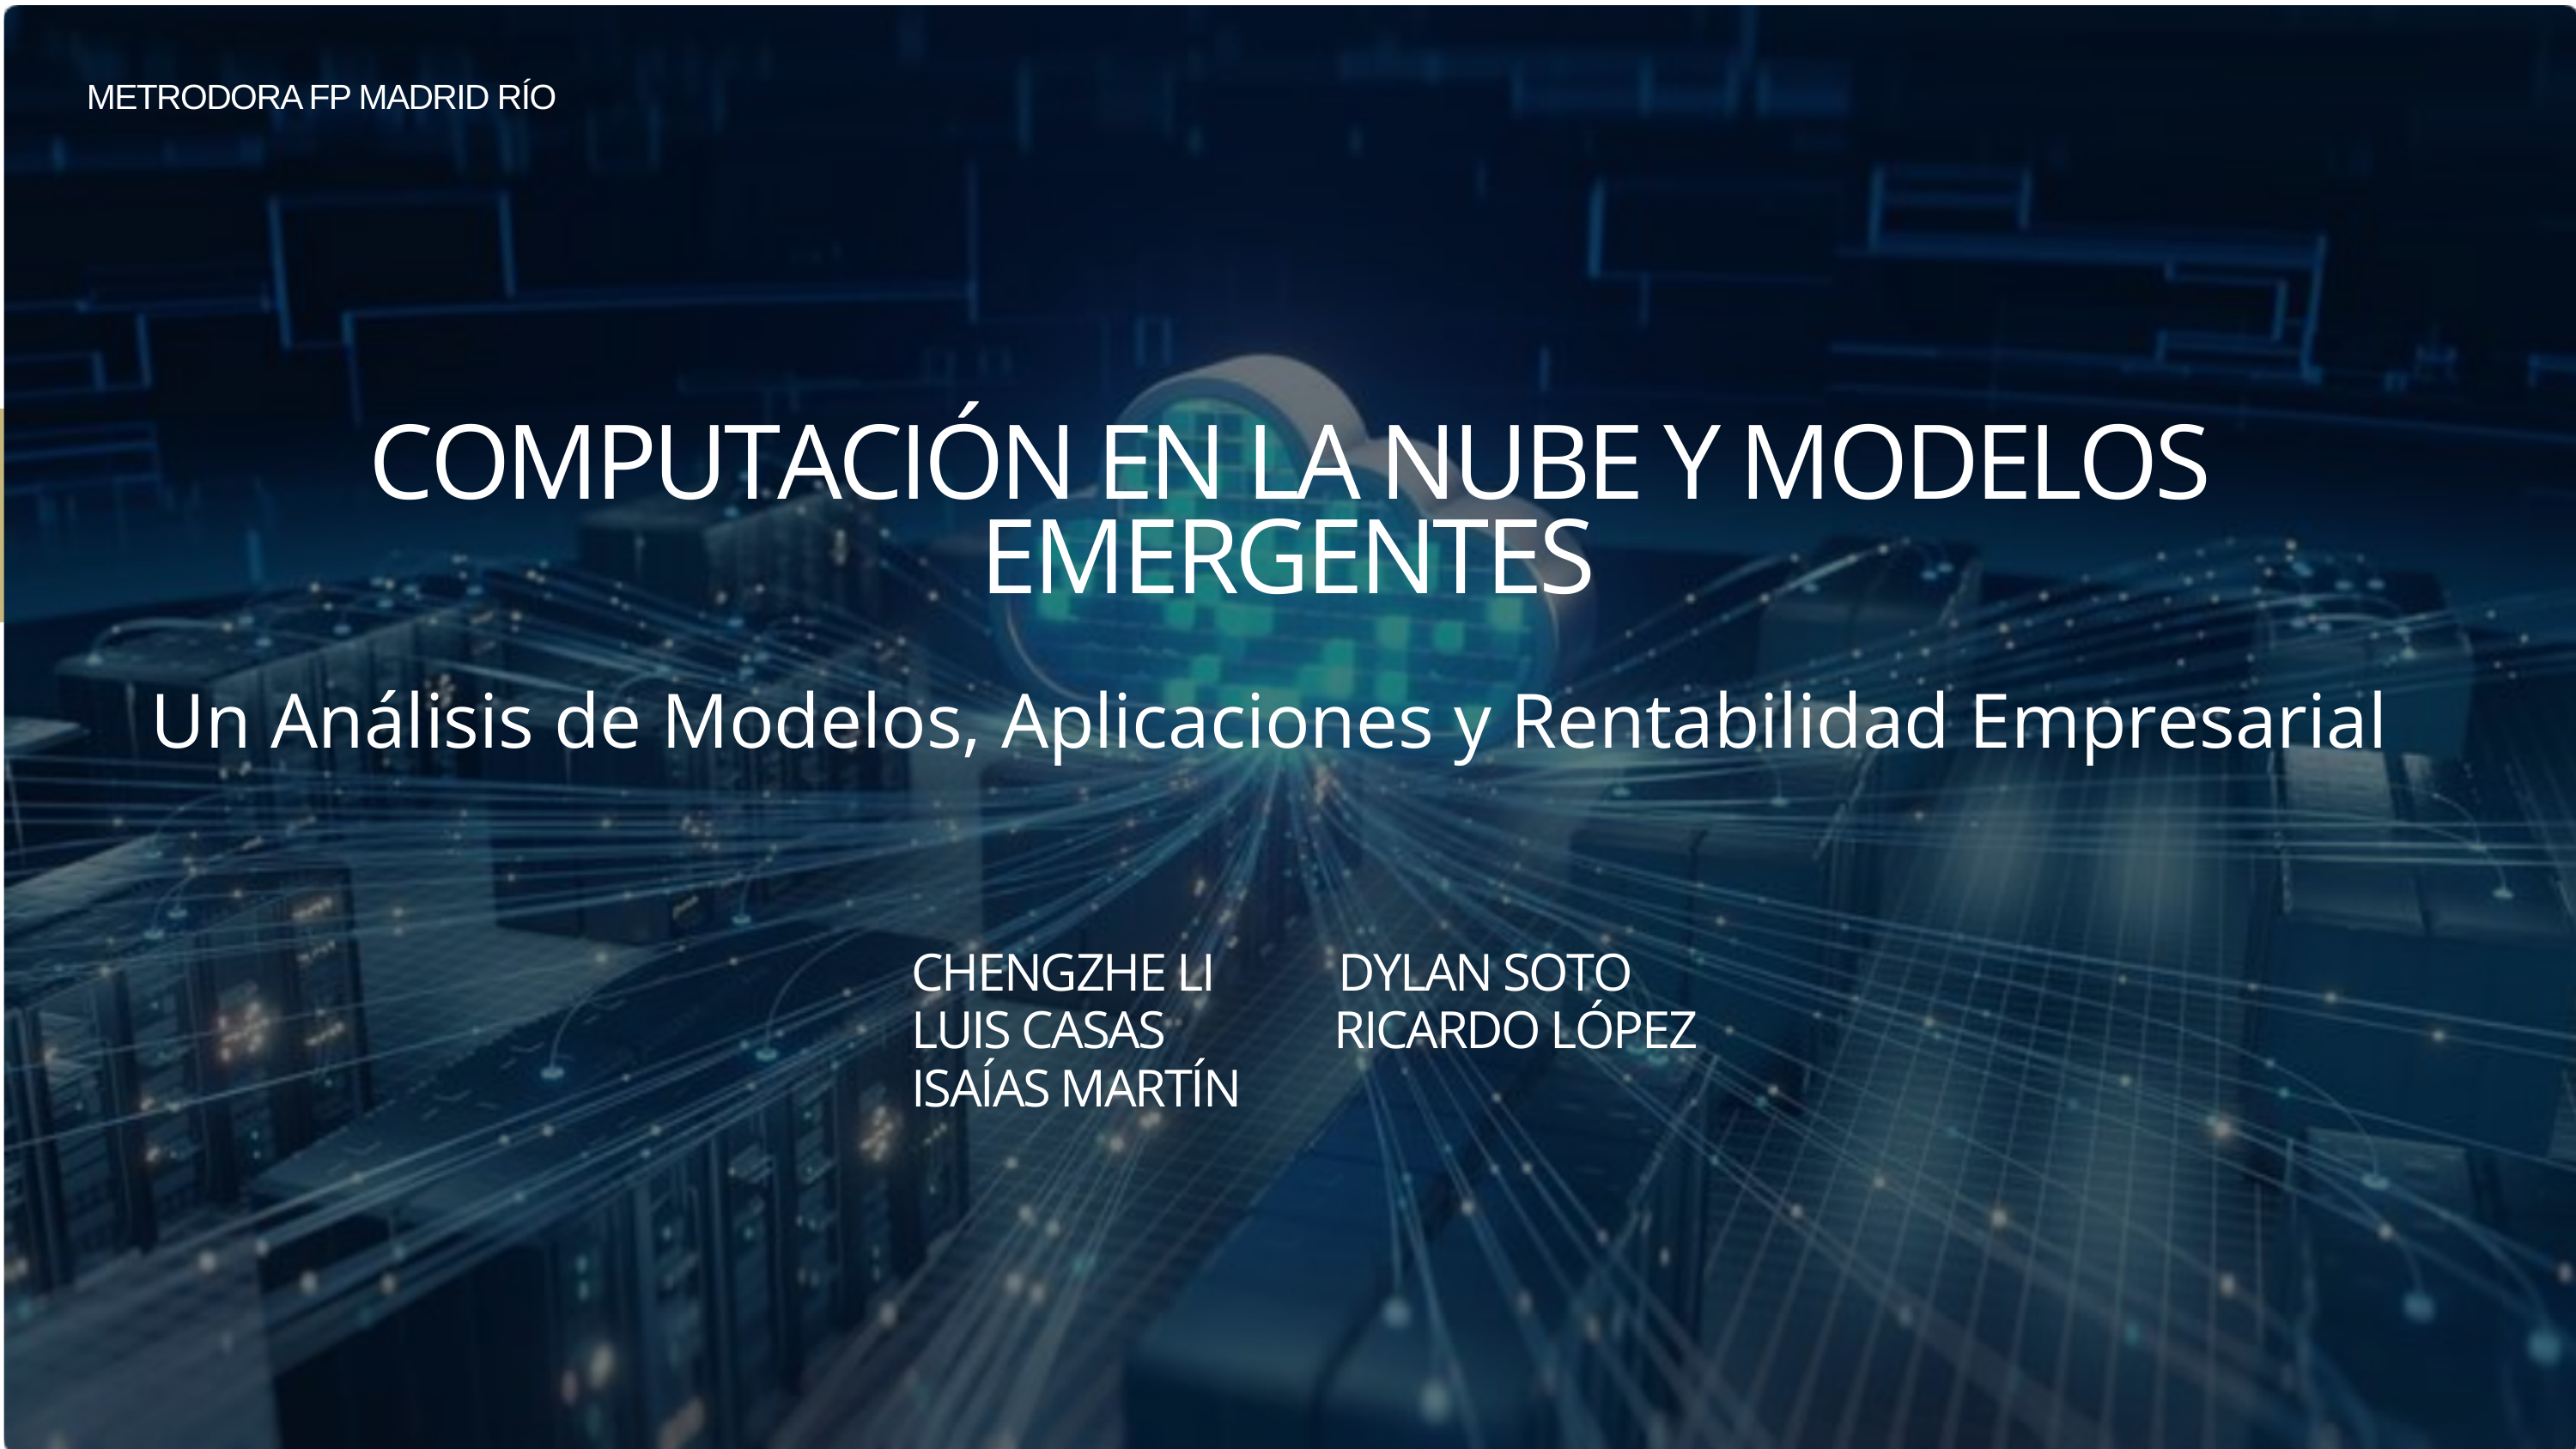

METRODORA FP MADRID RÍO

COMPUTACIÓN EN LA NUBE Y MODELOS EMERGENTES

Un Análisis de Modelos, Aplicaciones y Rentabilidad Empresarial

CHENGZHE LI           DYLAN SOTO
LUIS CASAS               RICARDO LÓPEZ
ISAÍAS MARTÍN